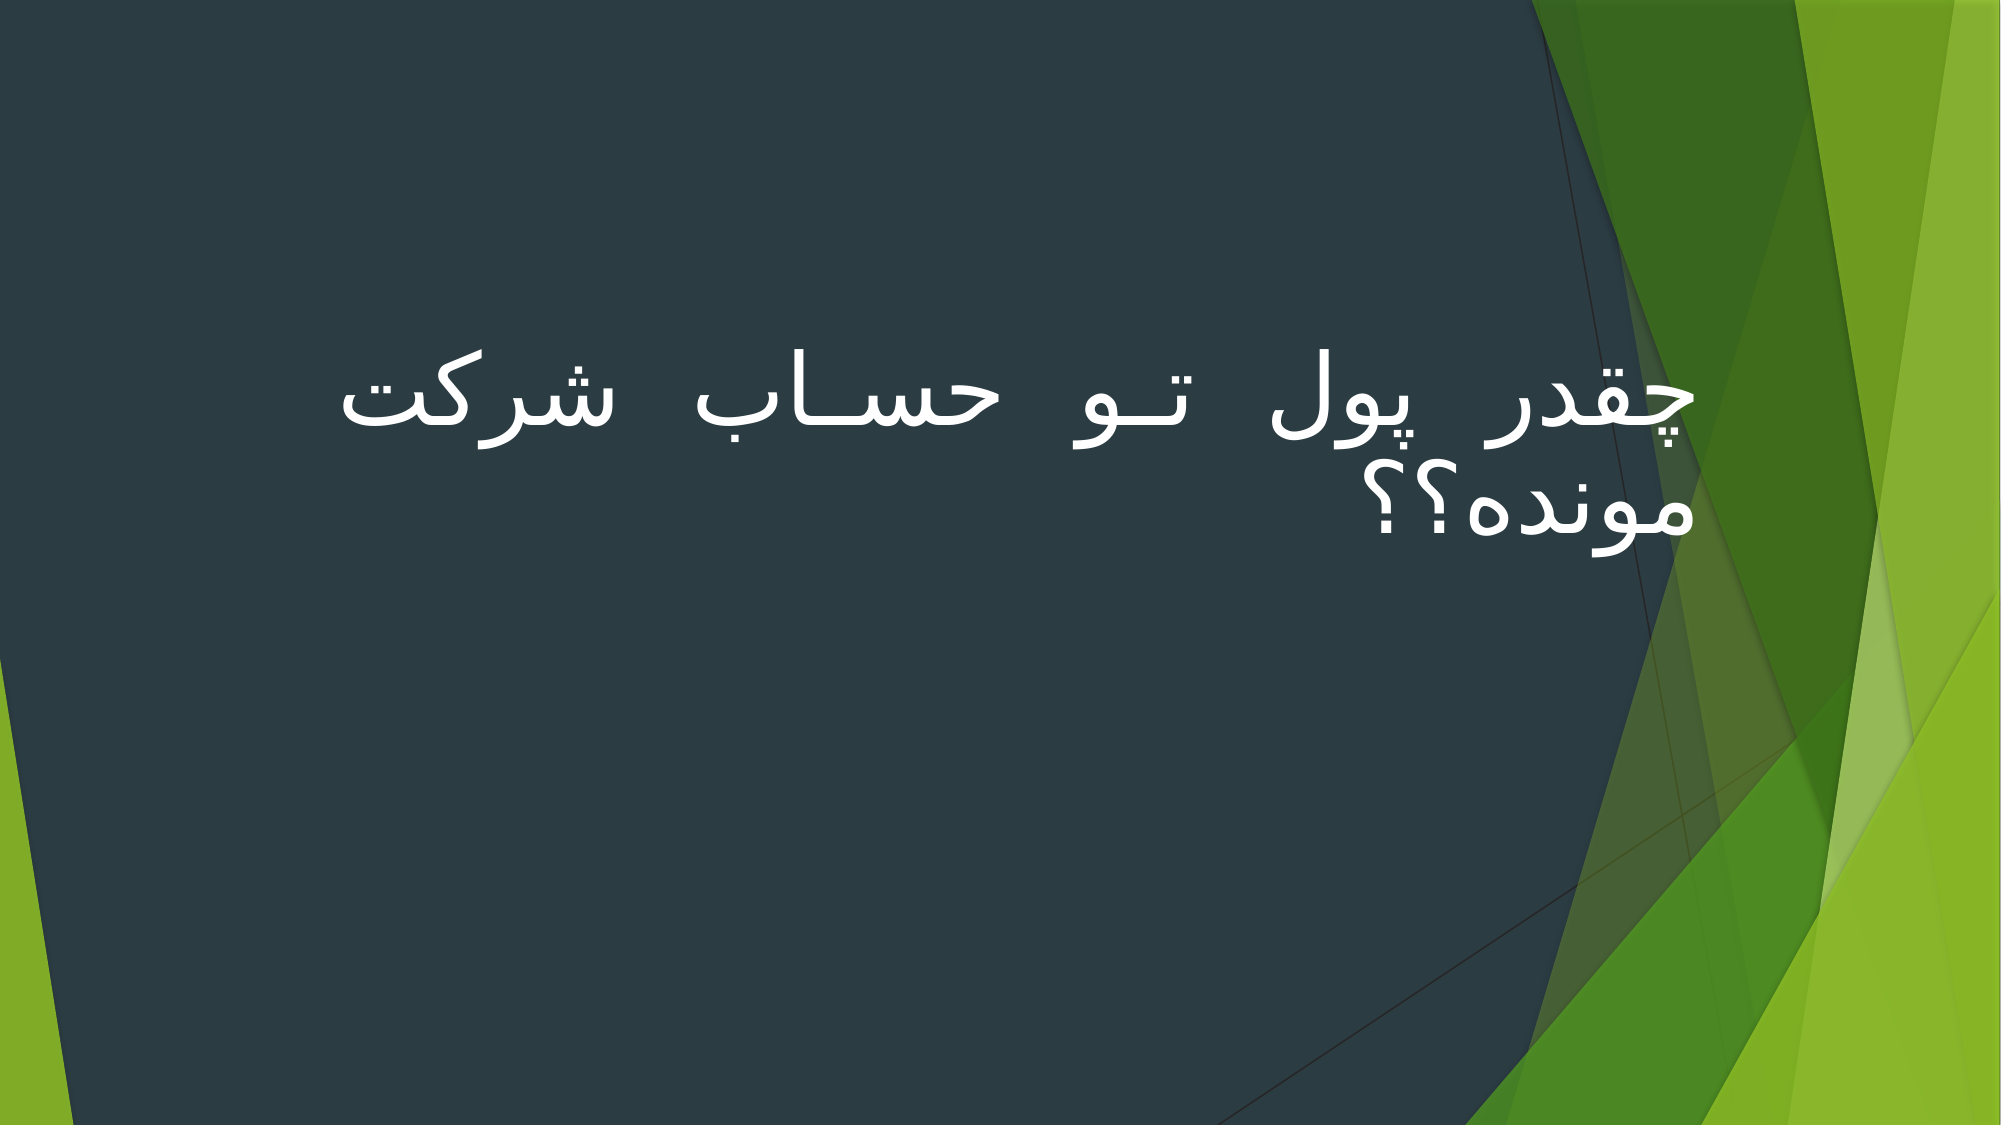

# چقدر پول تو حساب شرکت مونده؟؟